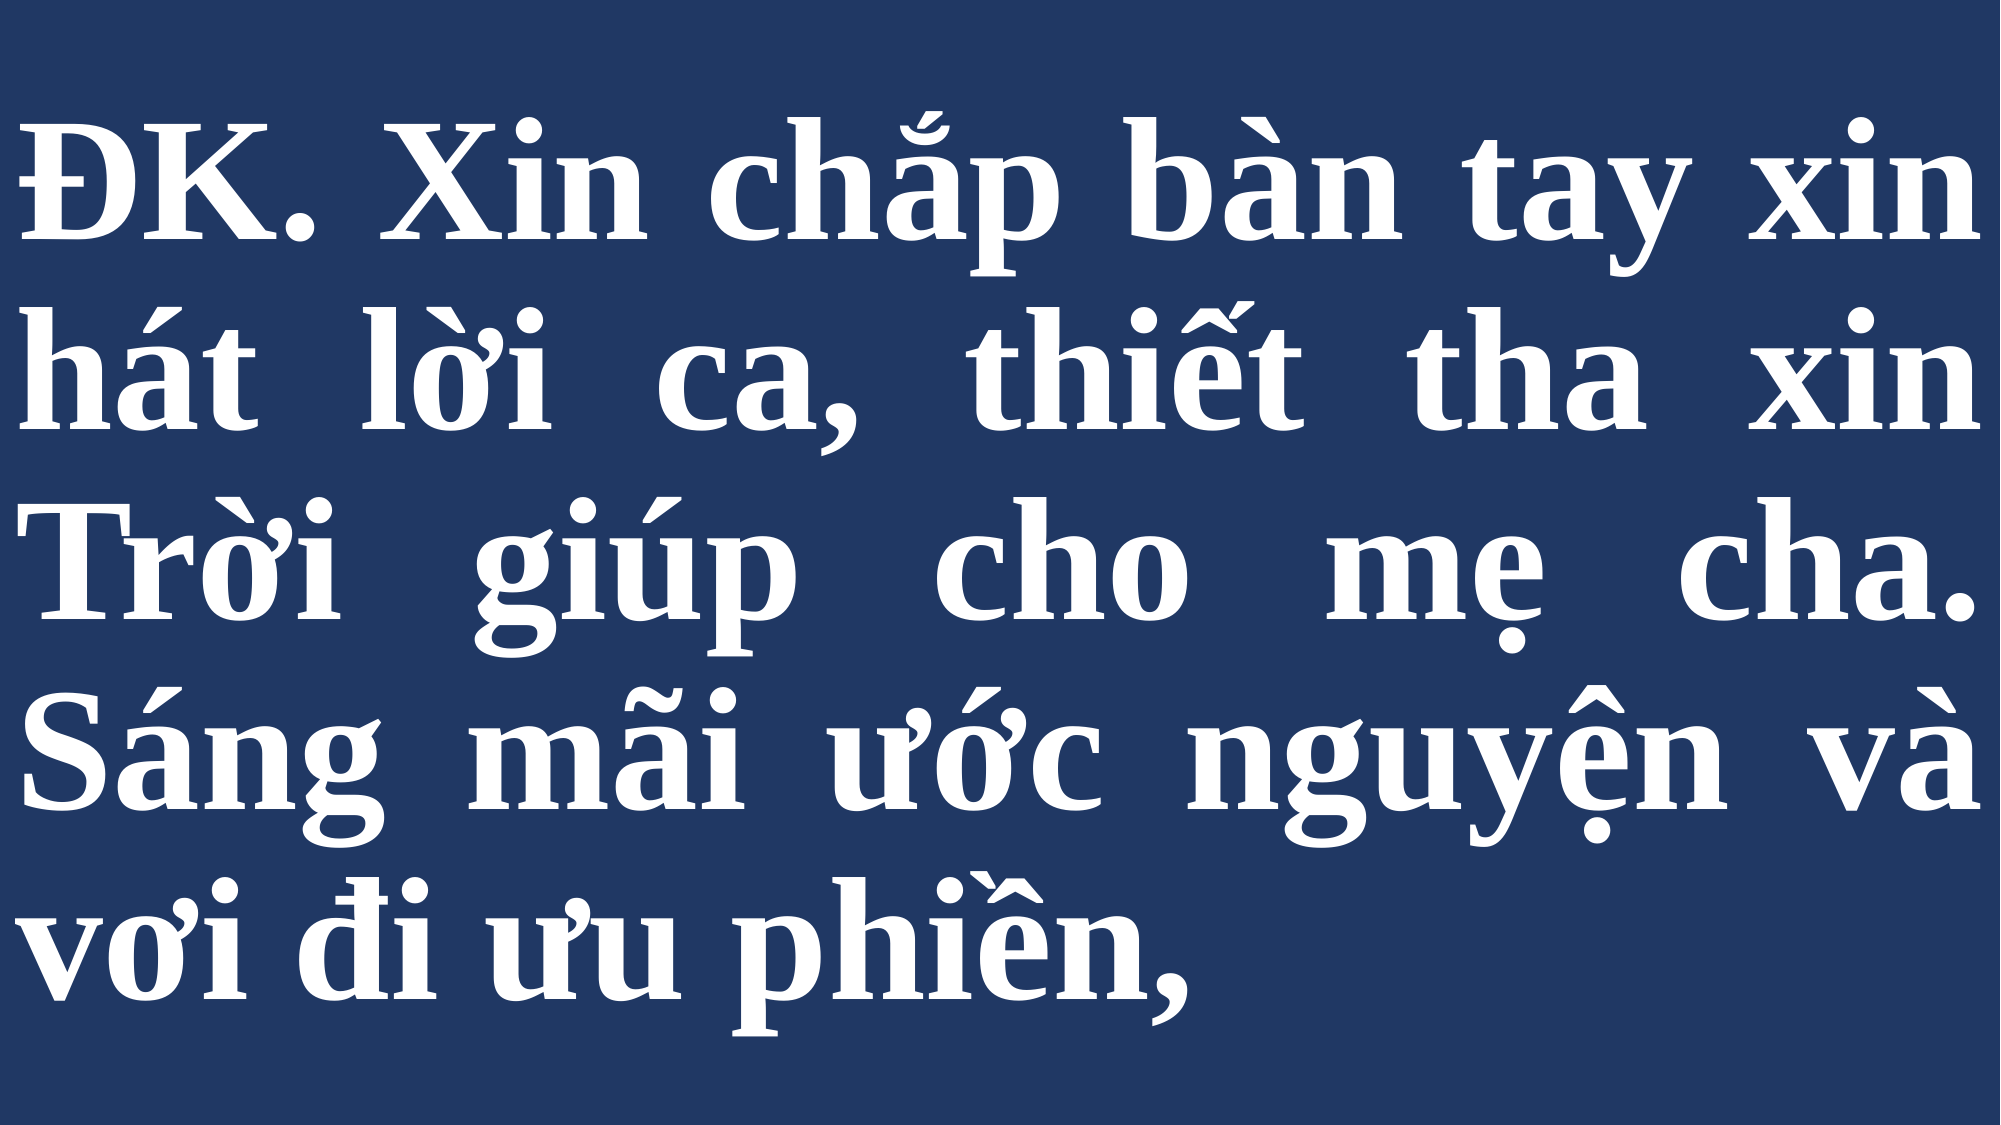

# ĐK. Xin chắp bàn tay xin hát lời ca, thiết tha xin Trời giúp cho mẹ cha. Sáng mãi ước nguyện và vơi đi ưu phiền,